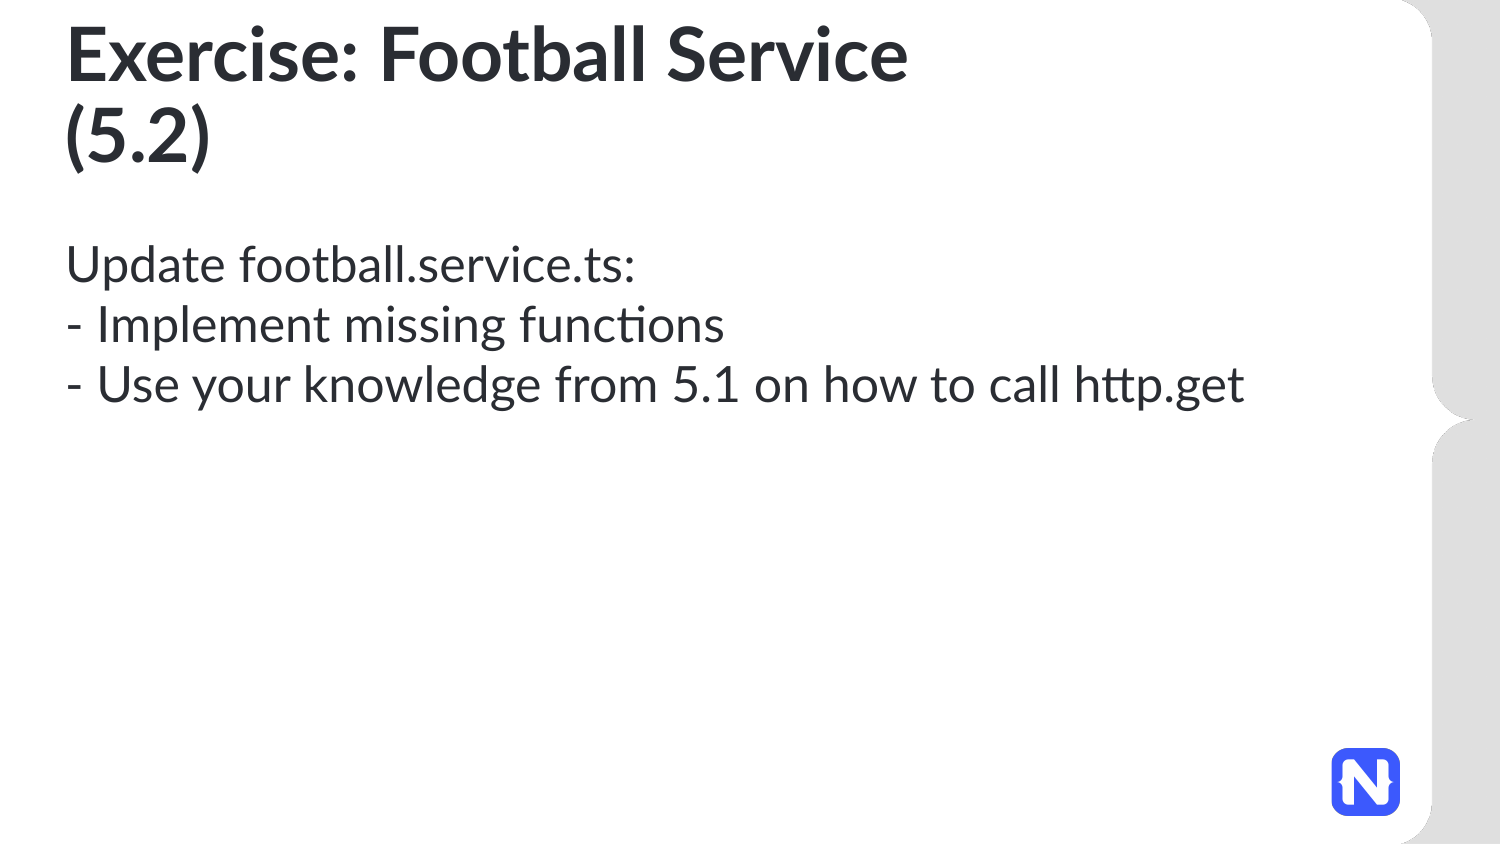

# Exercise: Football Service (5.2)
Update football.service.ts:
- Implement missing functions
- Use your knowledge from 5.1 on how to call http.get